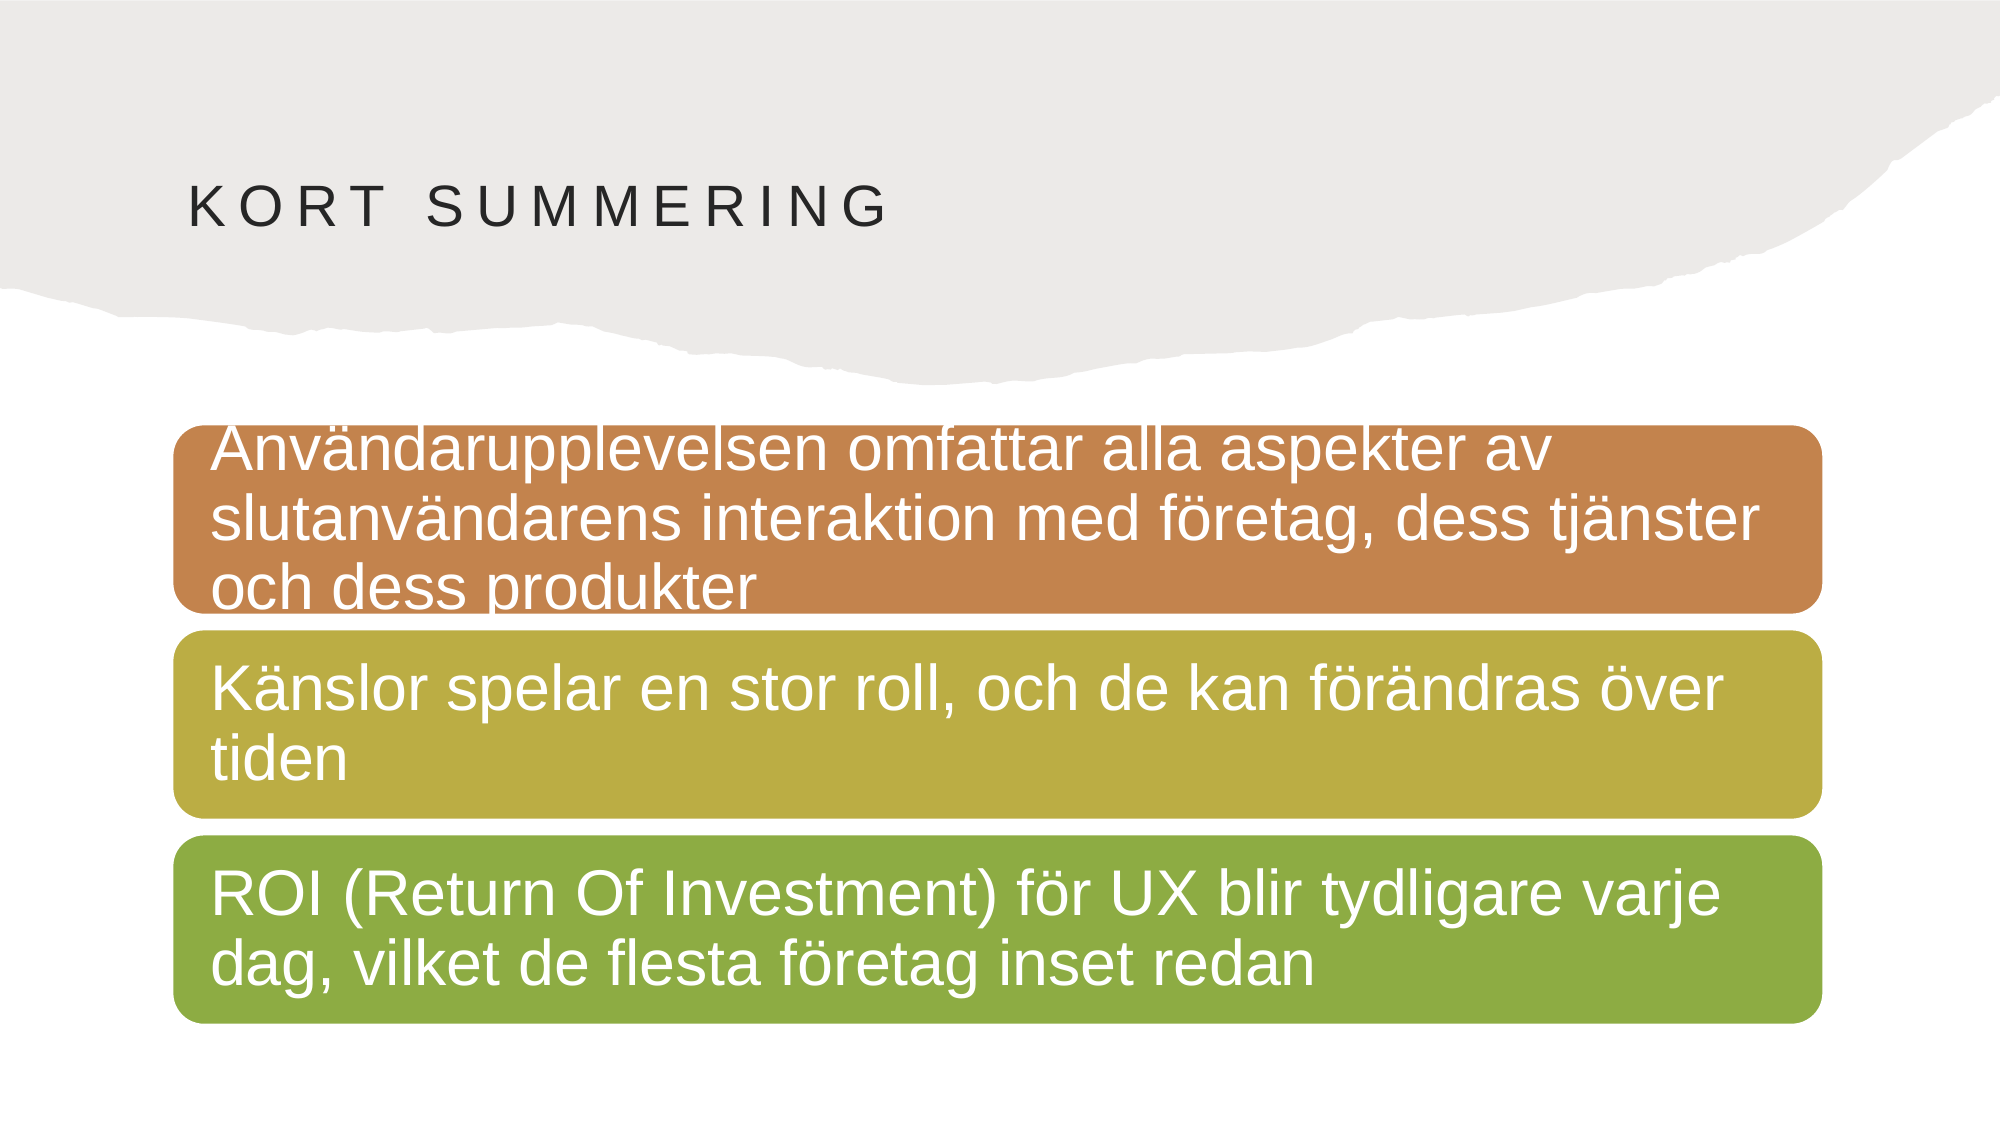

# Kort Summering
Användarupplevelsen omfattar alla aspekter av slutanvändarens interaktion med företag, dess tjänster och dess produkter
Känslor spelar en stor roll, och de kan förändras över tiden
ROI (Return Of Investment) för UX blir tydligare varje dag, vilket de flesta företag inset redan